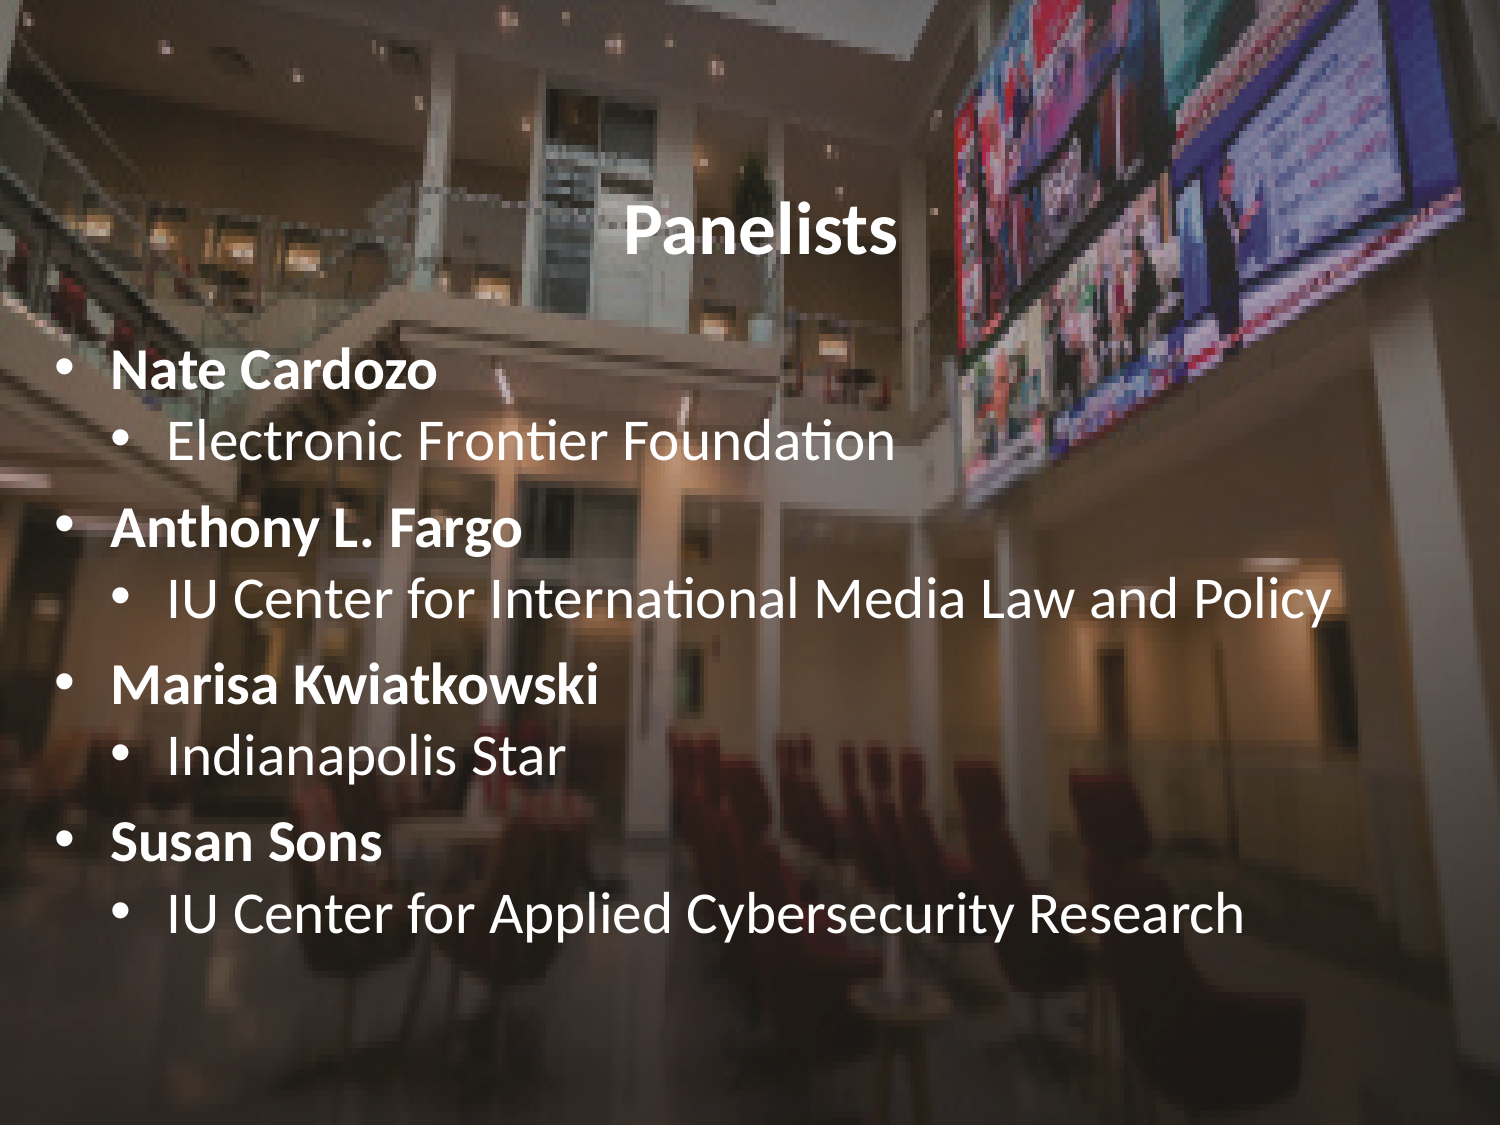

# Panelists

Nate Cardozo
Electronic Frontier Foundation

Anthony L. Fargo
IU Center for International Media Law and Policy

Marisa Kwiatkowski
Indianapolis Star

Susan Sons
IU Center for Applied Cybersecurity Research